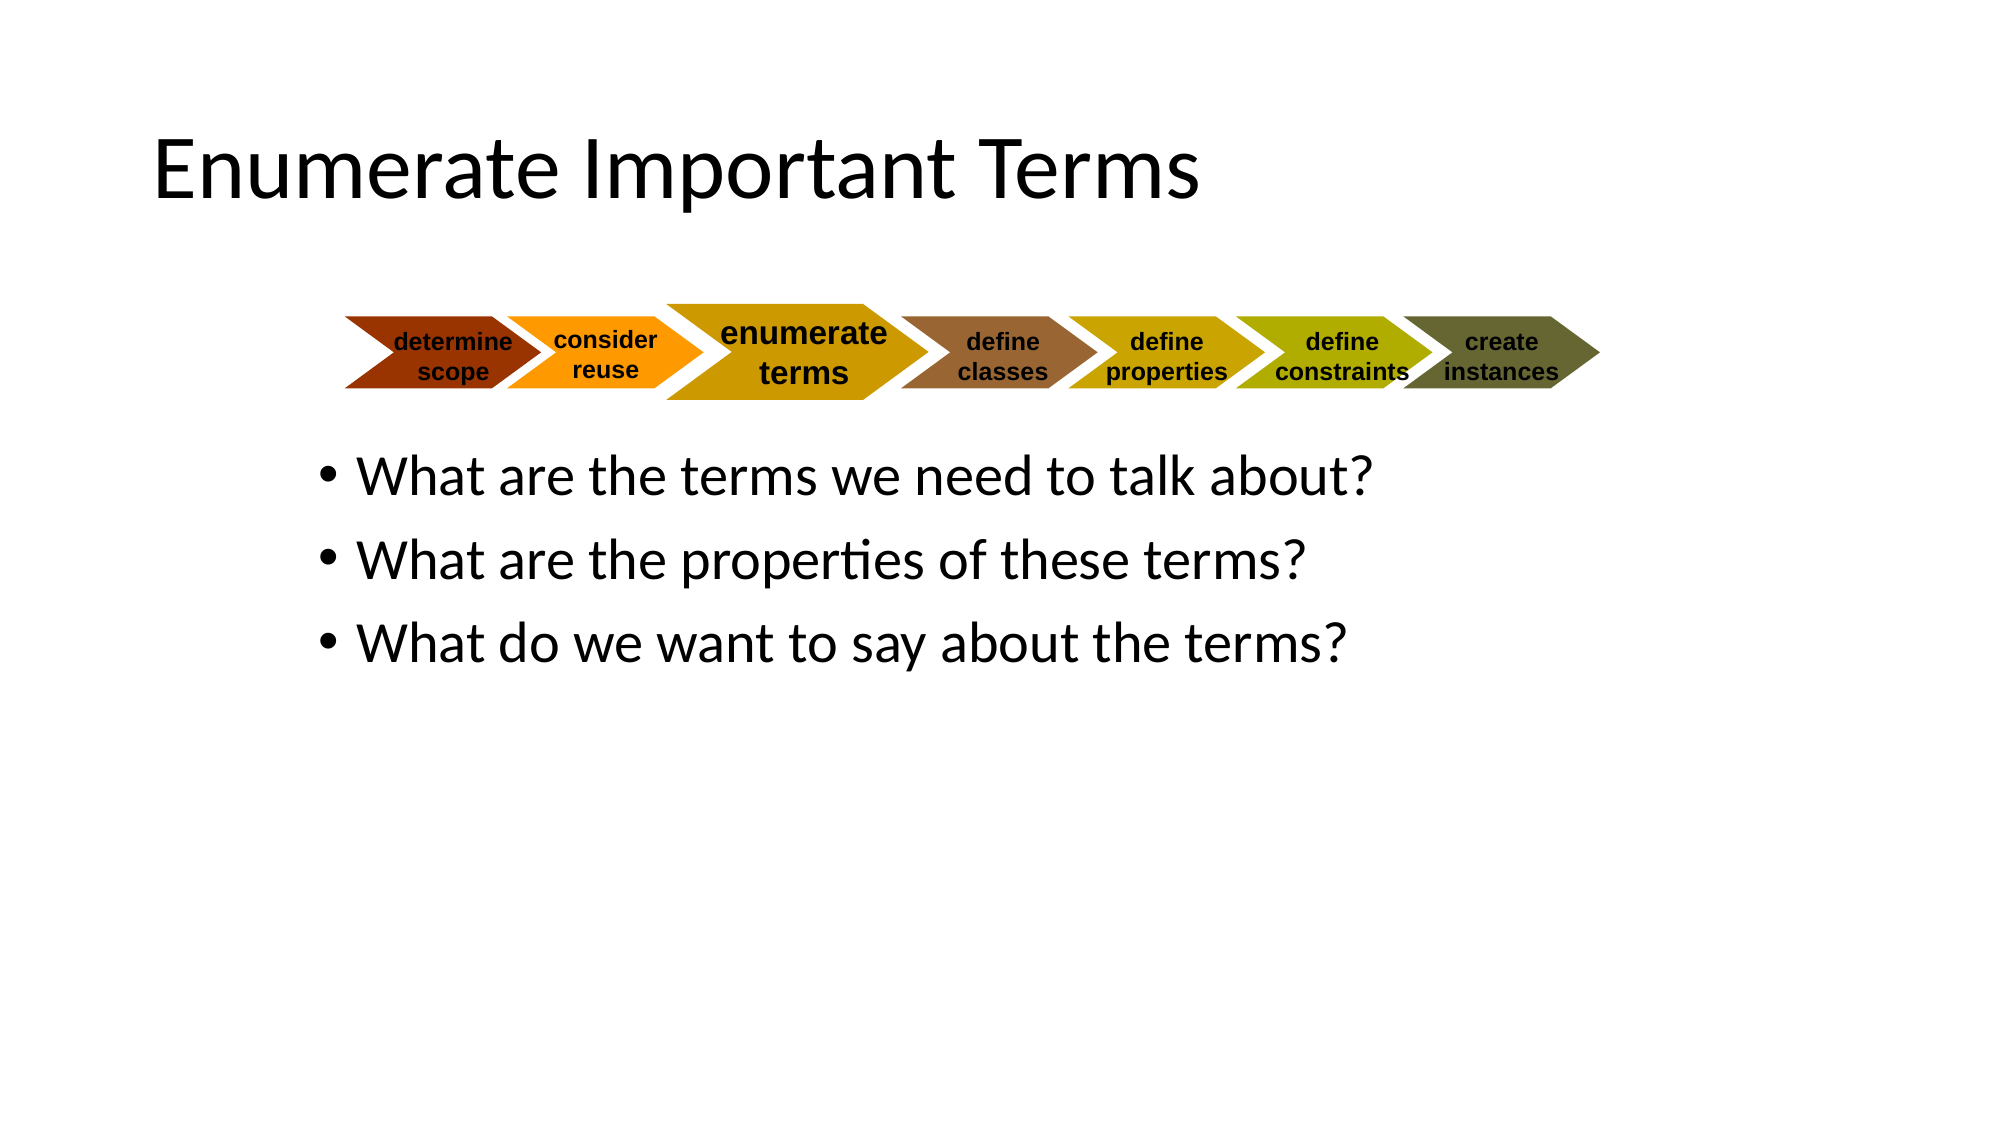

# Enumerate Important Terms

enumerate
terms

consider
reuse

determine
scope
define
classes
define
properties
define
constraints
create
instances
What are the terms we need to talk about?
What are the properties of these terms?
What do we want to say about the terms?